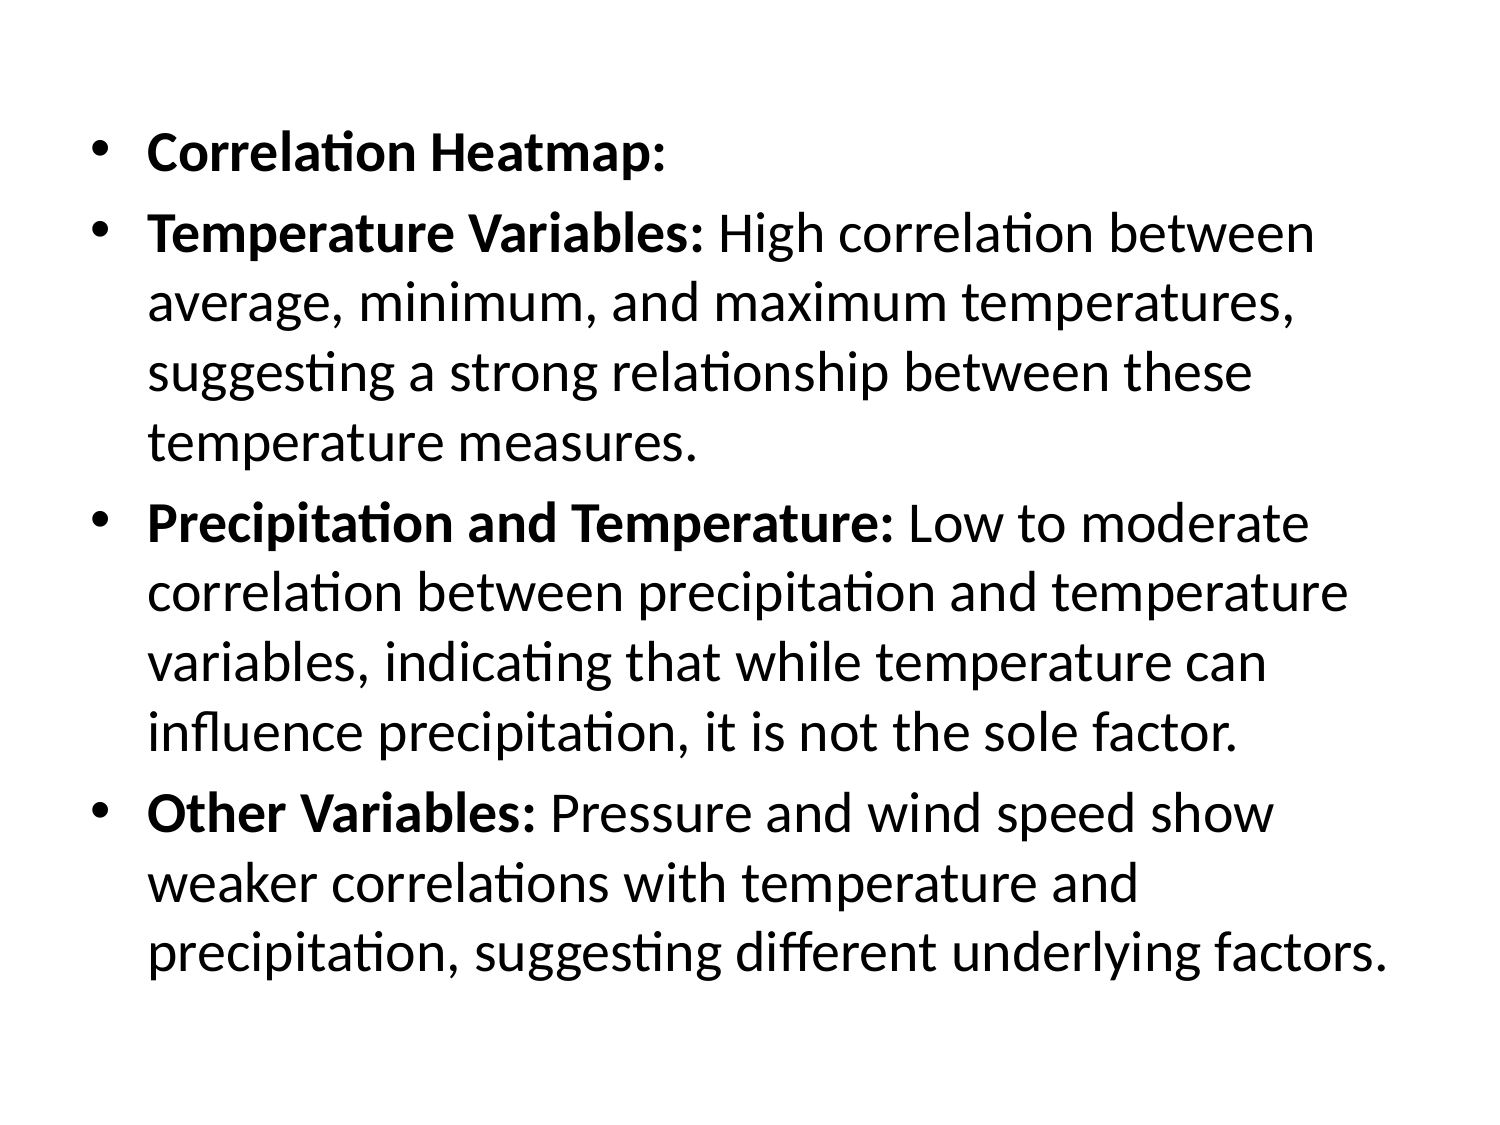

Correlation Heatmap:
Temperature Variables: High correlation between average, minimum, and maximum temperatures, suggesting a strong relationship between these temperature measures.
Precipitation and Temperature: Low to moderate correlation between precipitation and temperature variables, indicating that while temperature can influence precipitation, it is not the sole factor.
Other Variables: Pressure and wind speed show weaker correlations with temperature and precipitation, suggesting different underlying factors.